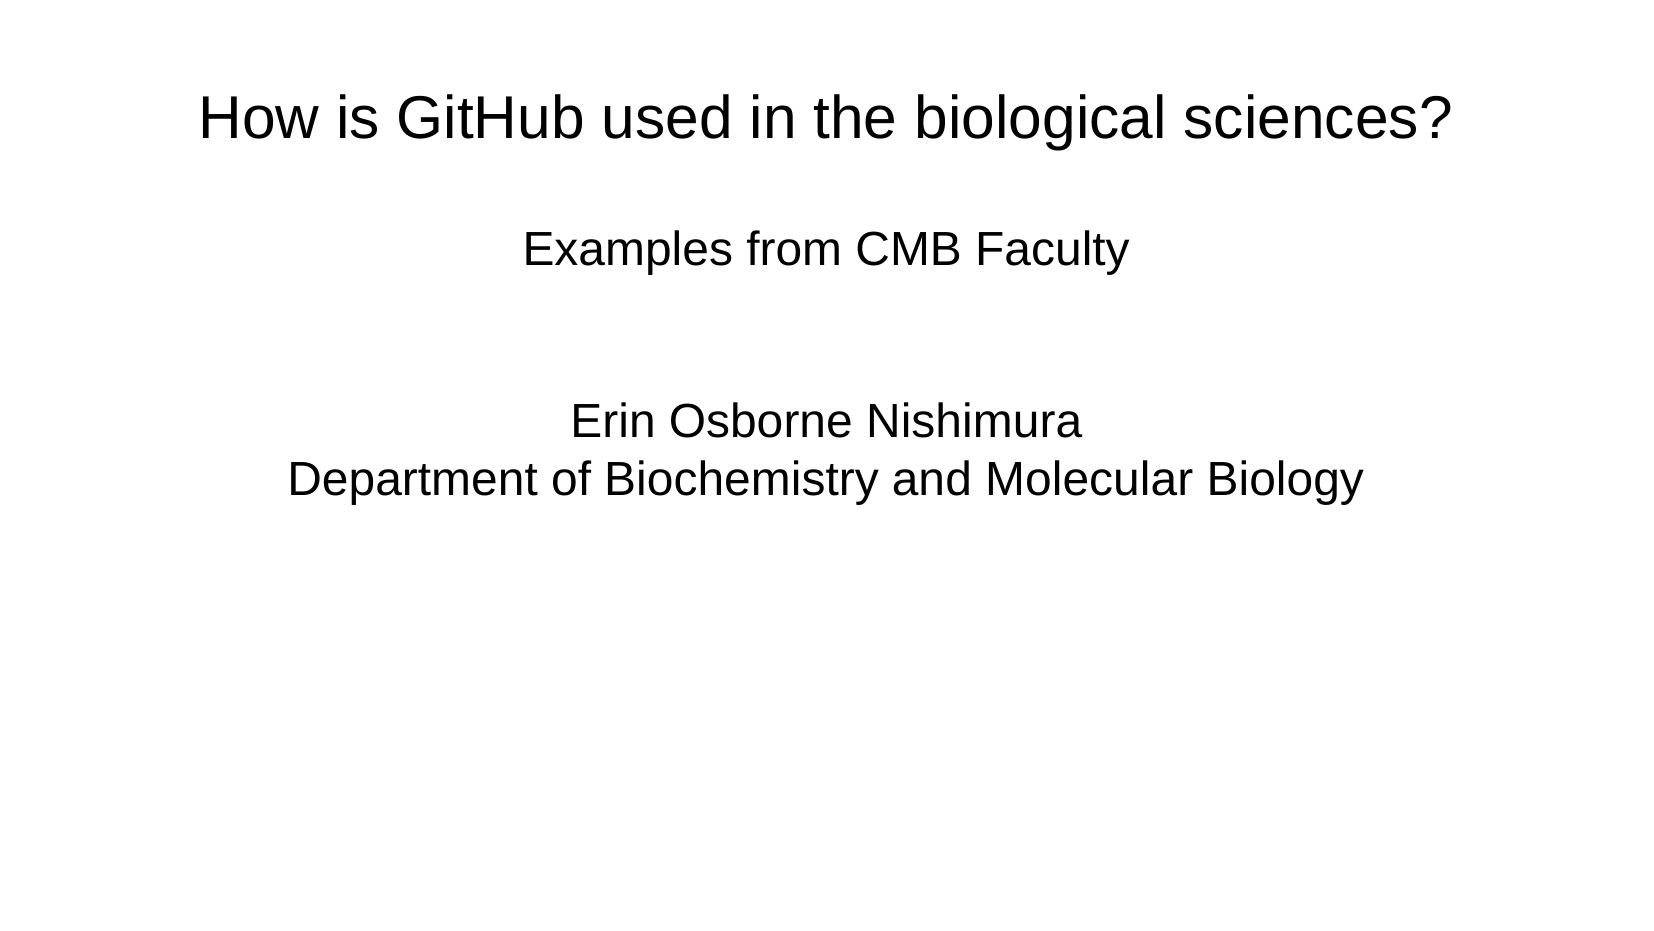

# How is GitHub used in the biological sciences?
Examples from CMB Faculty

Erin Osborne Nishimura
Department of Biochemistry and Molecular Biology